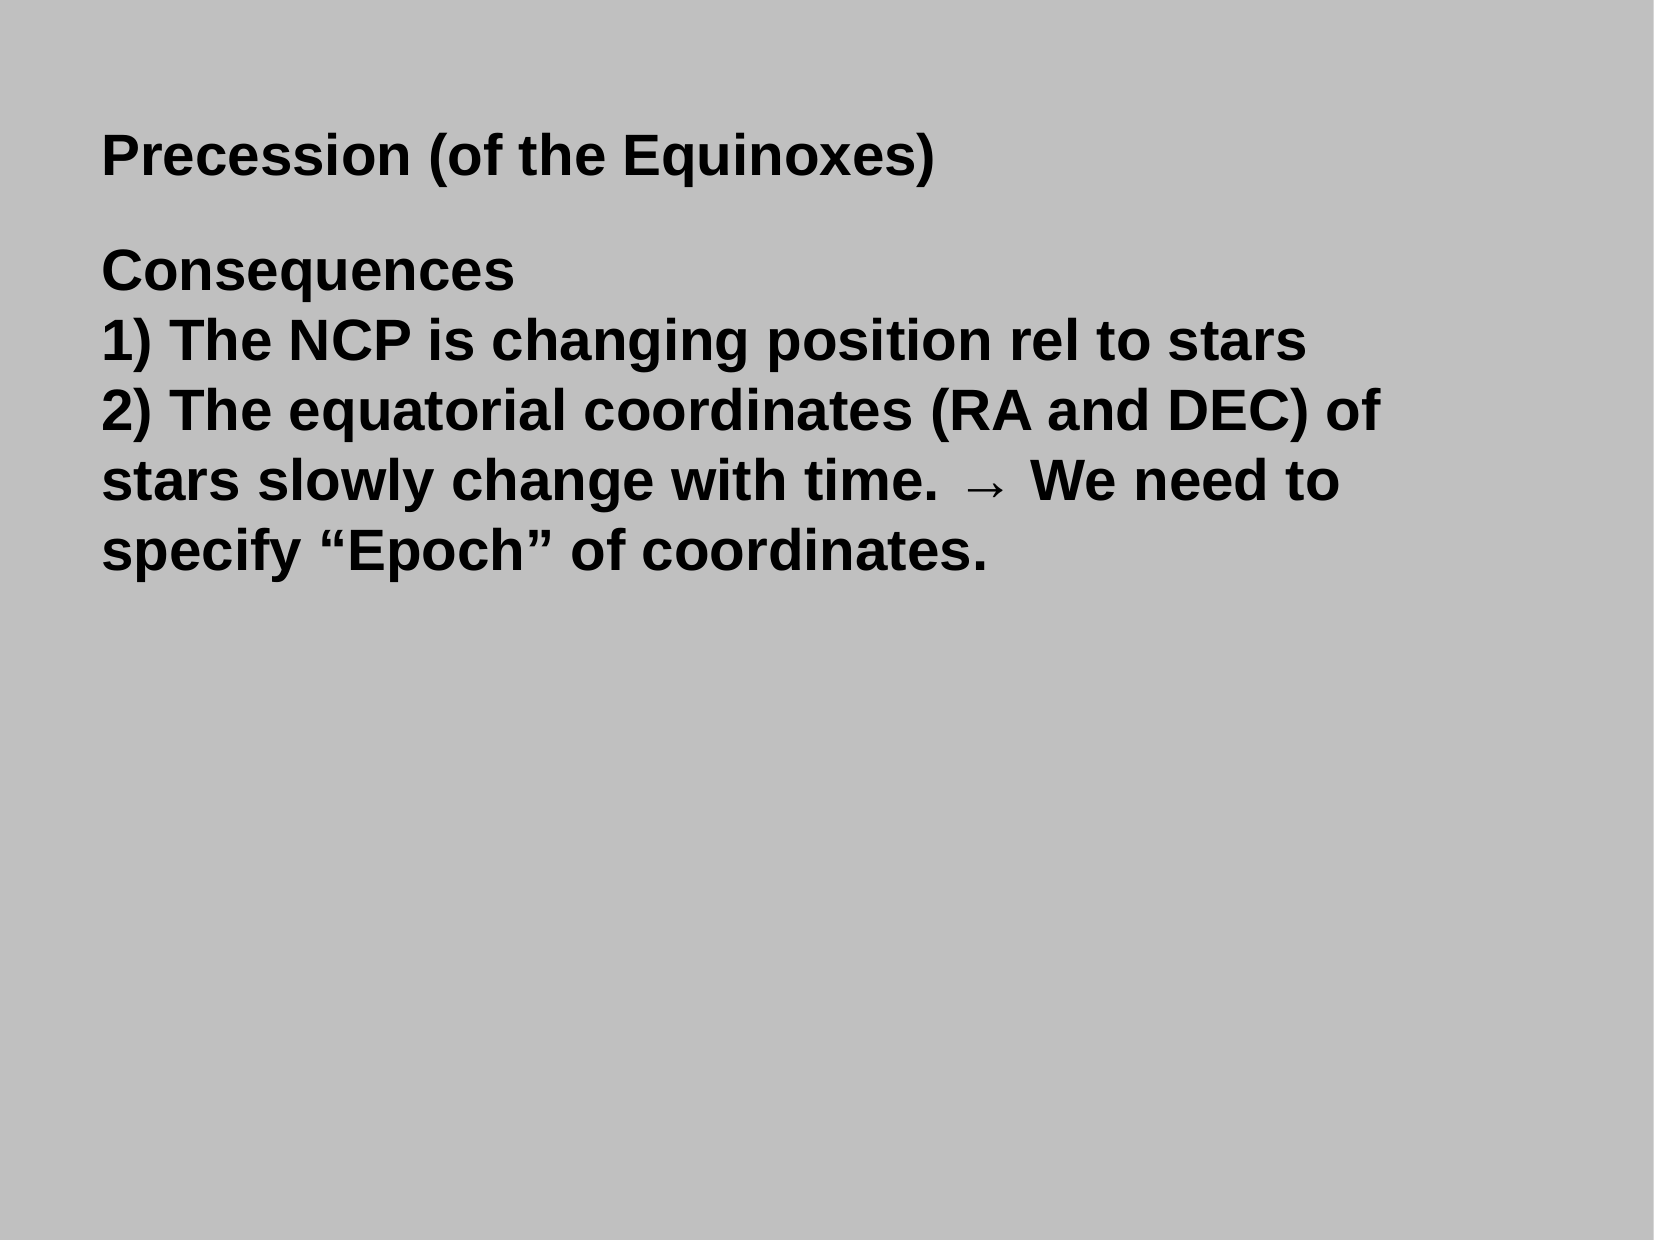

Precession (of the Equinoxes)

Consequences
1) The NCP is changing position rel to stars
2) The equatorial coordinates (RA and DEC) of stars slowly change with time. → We need to specify “Epoch” of coordinates.